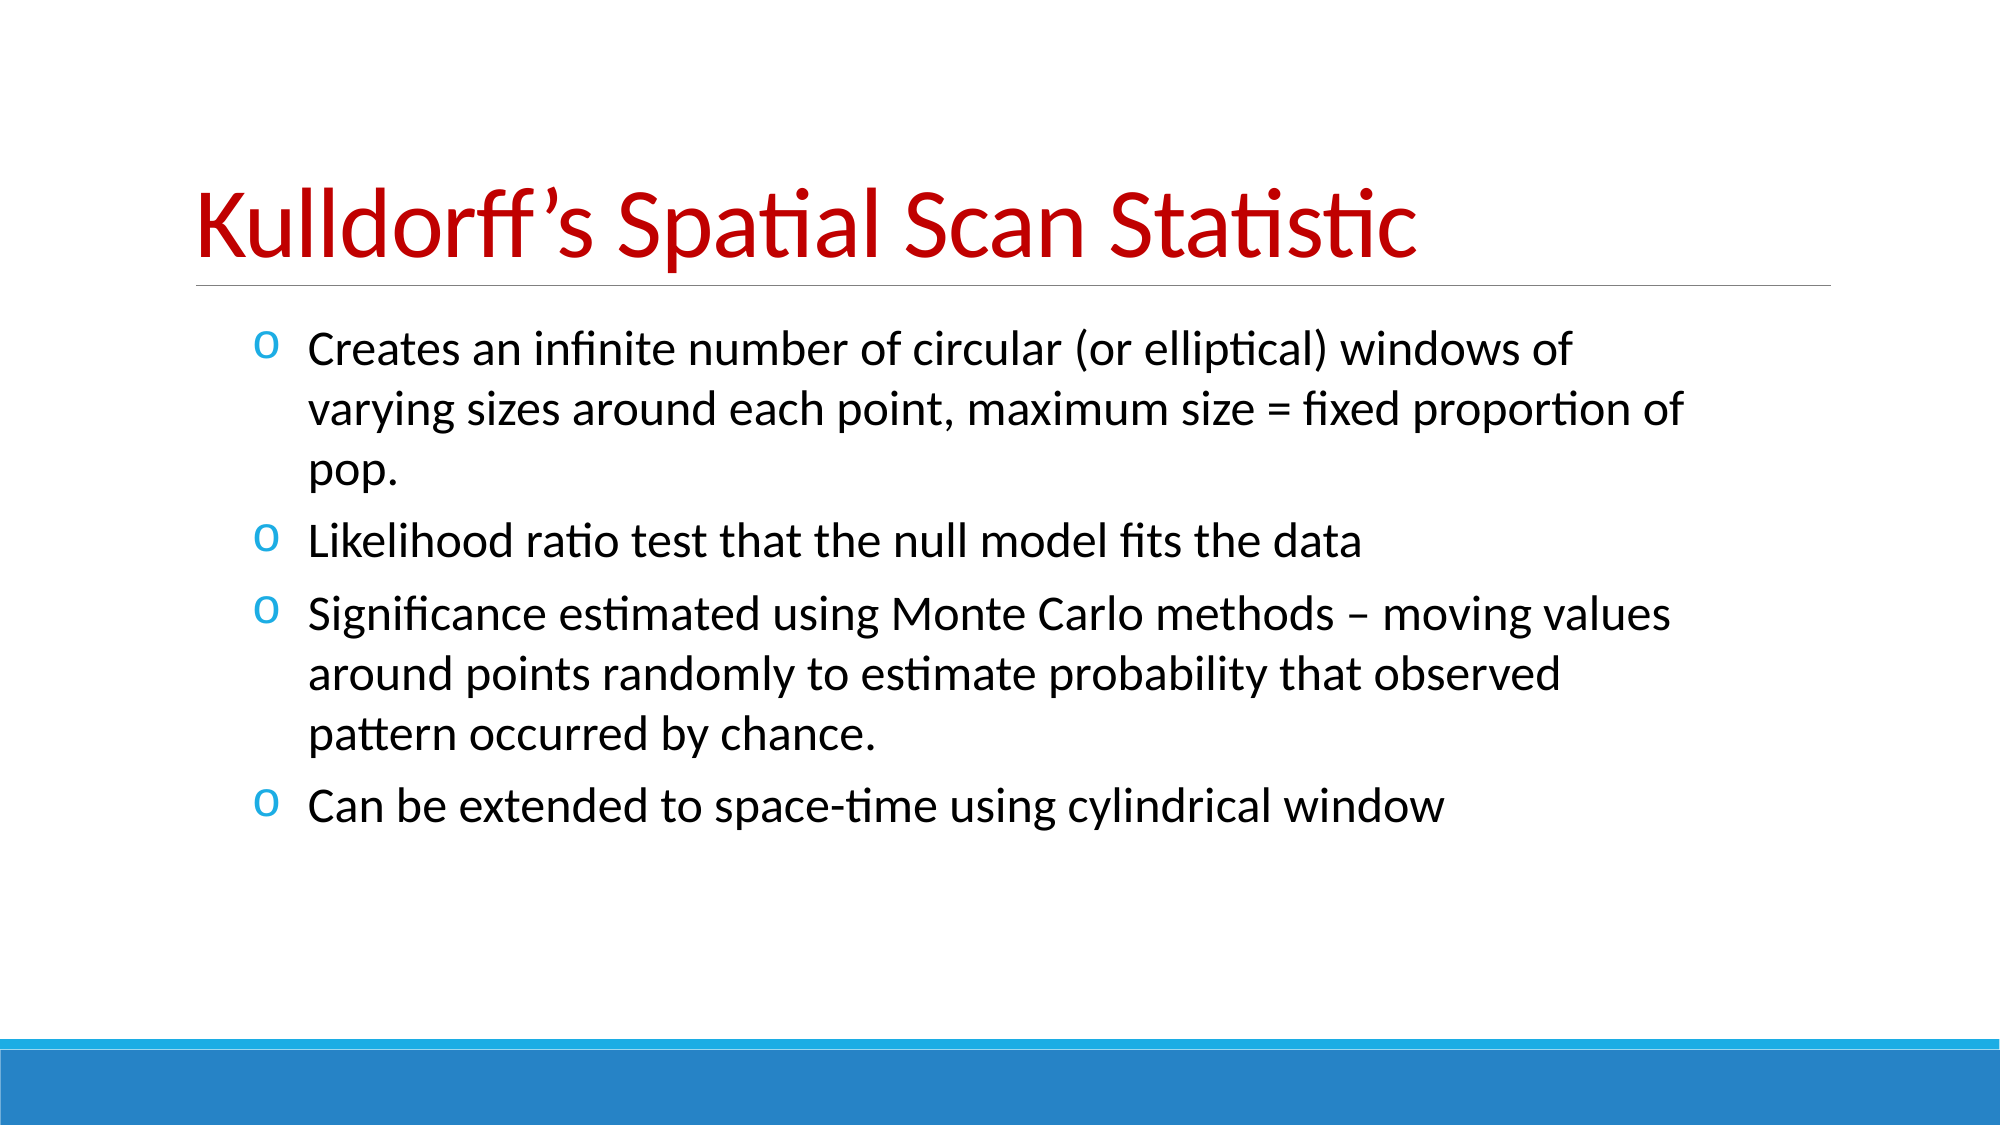

# Kulldorff’s Spatial Scan Statistic
Creates an infinite number of circular (or elliptical) windows of varying sizes around each point, maximum size = fixed proportion of pop.
Likelihood ratio test that the null model fits the data
Significance estimated using Monte Carlo methods – moving values around points randomly to estimate probability that observed pattern occurred by chance.
Can be extended to space-time using cylindrical window